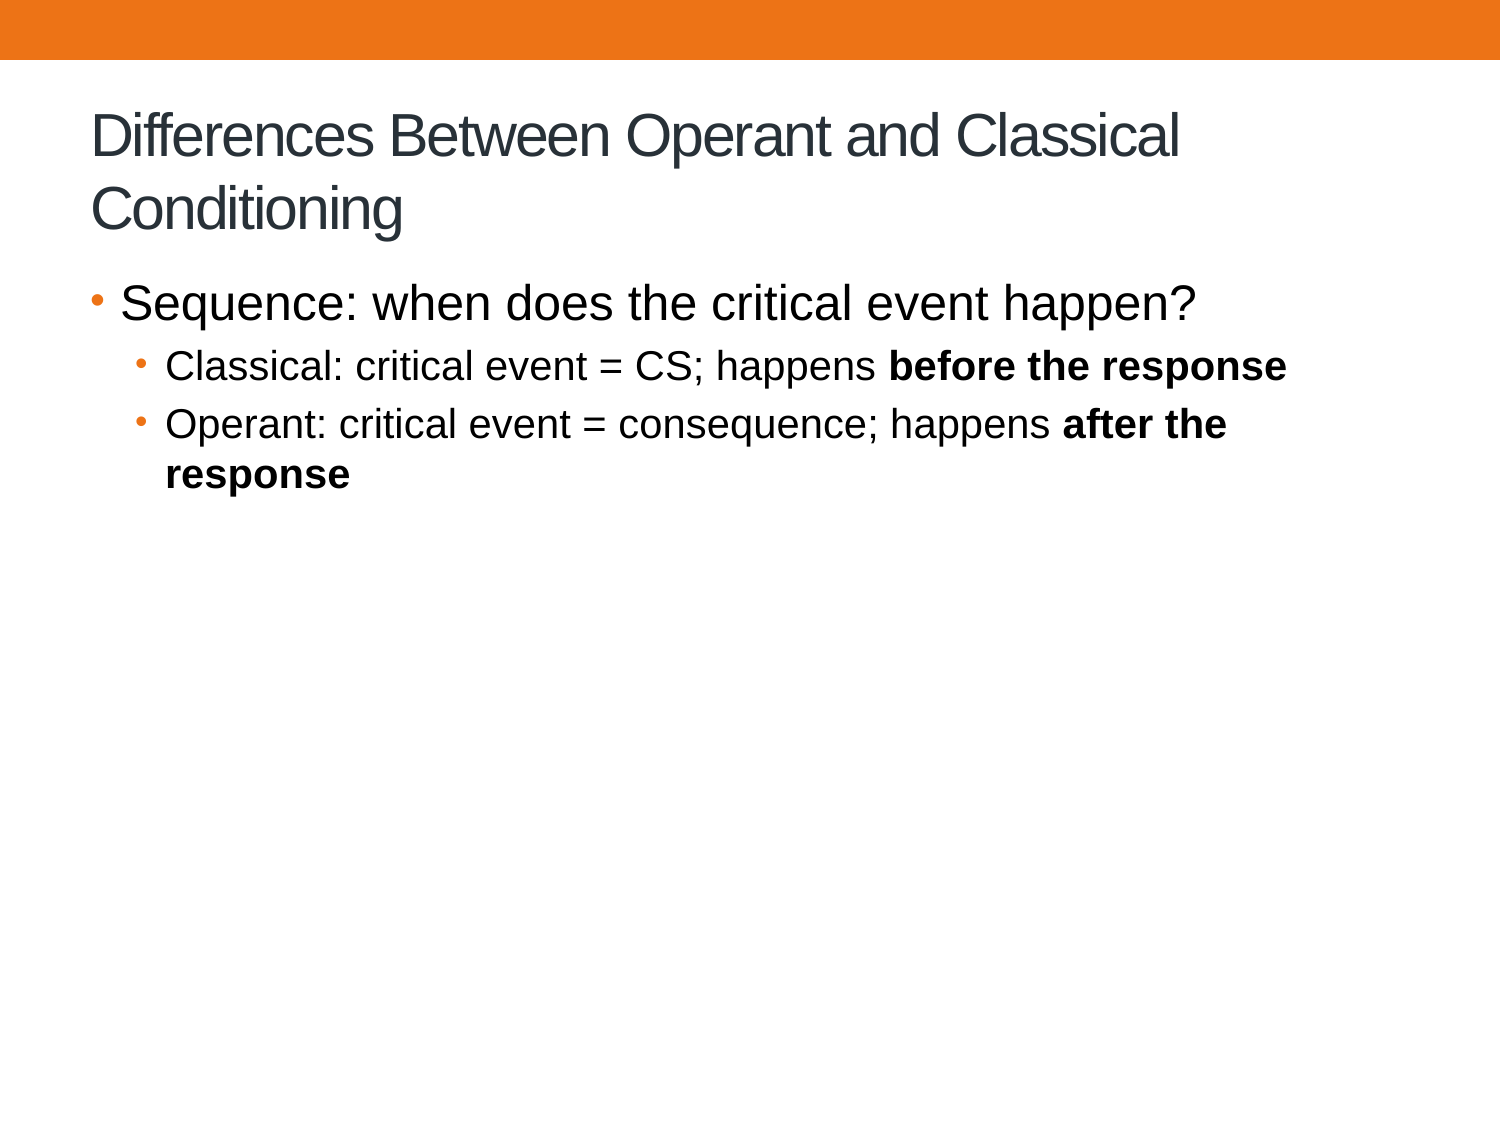

# Differences Between Operant and Classical Conditioning
Sequence: when does the critical event happen?
Classical: critical event = CS; happens before the response
Operant: critical event = consequence; happens after the response